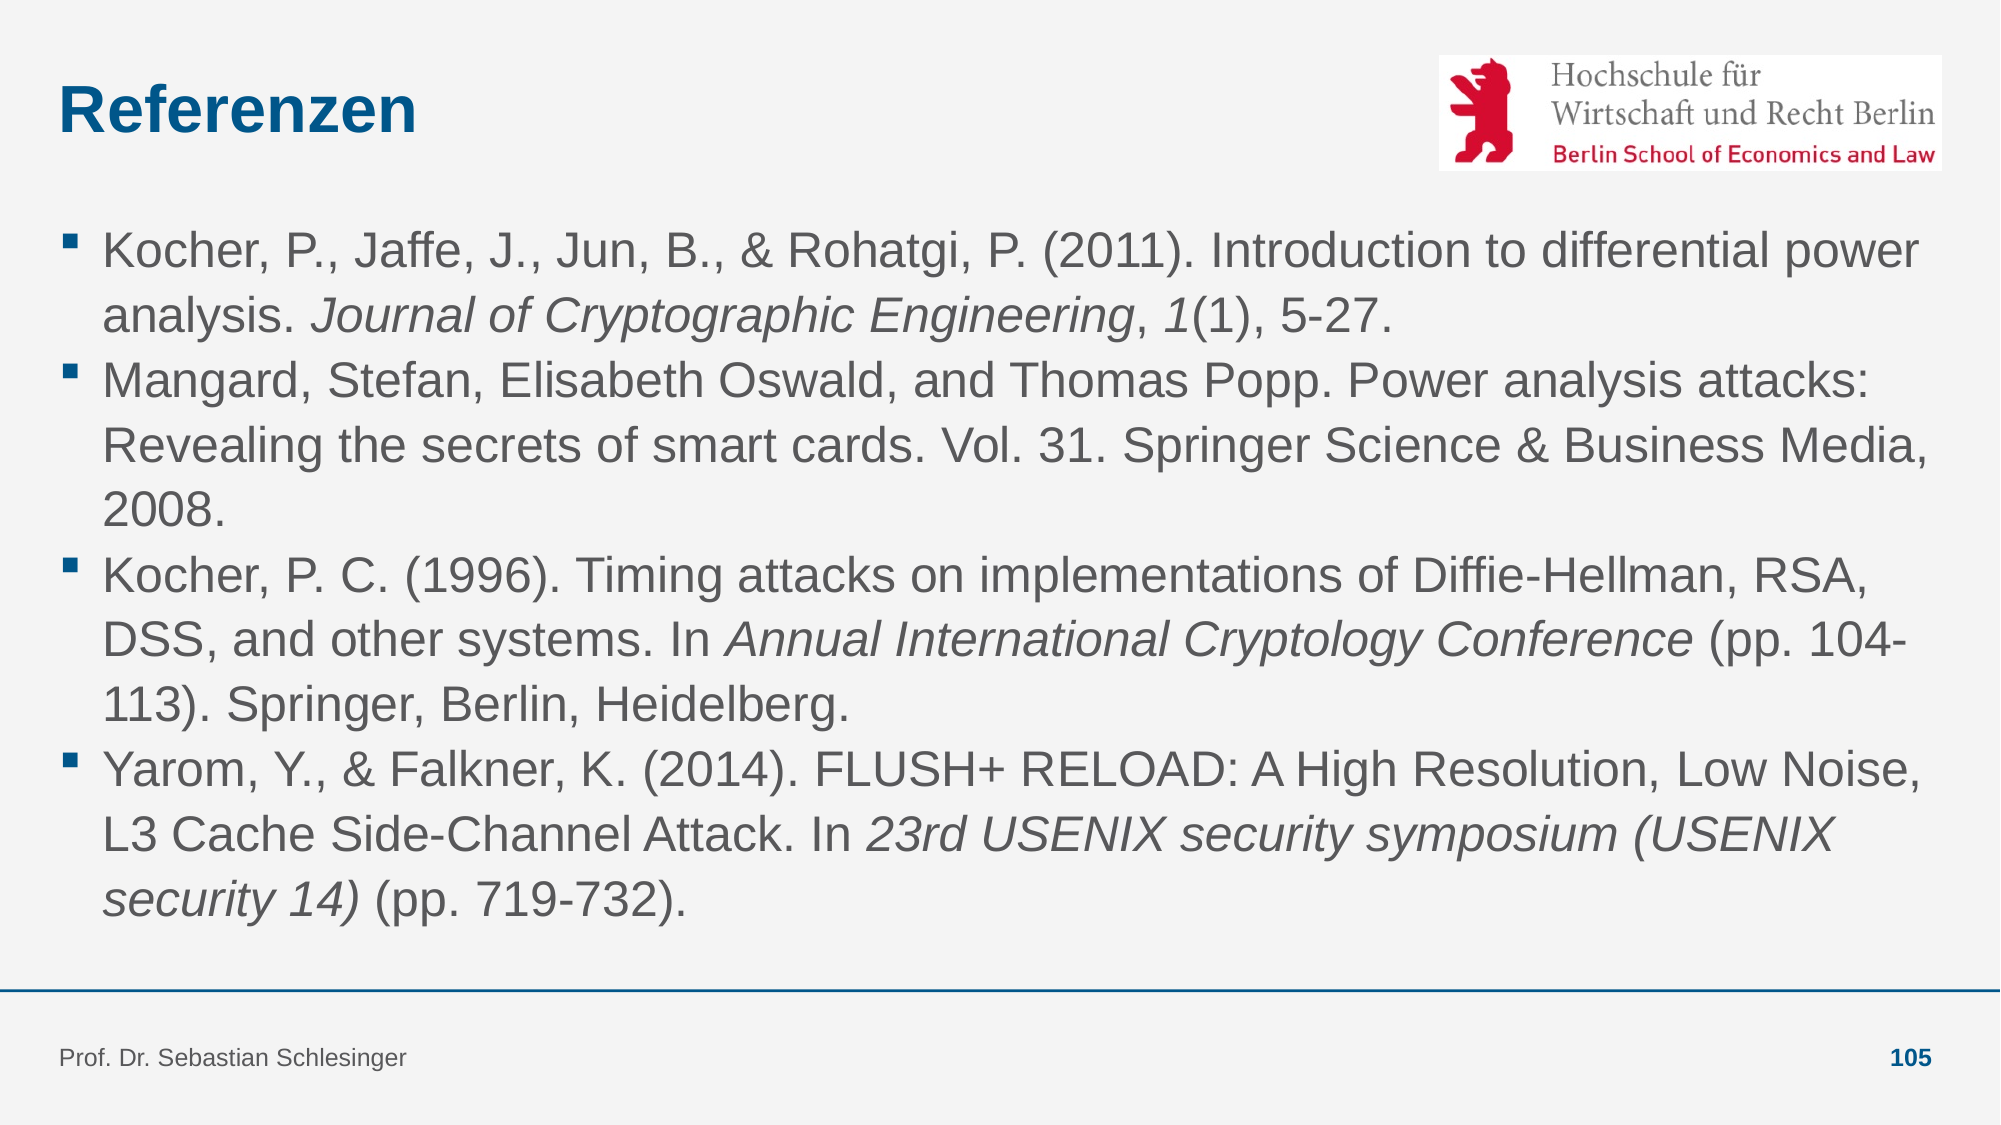

# Referenzen
Kocher, P., Jaffe, J., Jun, B., & Rohatgi, P. (2011). Introduction to differential power analysis. Journal of Cryptographic Engineering, 1(1), 5-27.
Mangard, Stefan, Elisabeth Oswald, and Thomas Popp. Power analysis attacks: Revealing the secrets of smart cards. Vol. 31. Springer Science & Business Media, 2008.
Kocher, P. C. (1996). Timing attacks on implementations of Diffie-Hellman, RSA, DSS, and other systems. In Annual International Cryptology Conference (pp. 104-113). Springer, Berlin, Heidelberg.
Yarom, Y., & Falkner, K. (2014). FLUSH+ RELOAD: A High Resolution, Low Noise, L3 Cache Side-Channel Attack. In 23rd USENIX security symposium (USENIX security 14) (pp. 719-732).
Prof. Dr. Sebastian Schlesinger
105